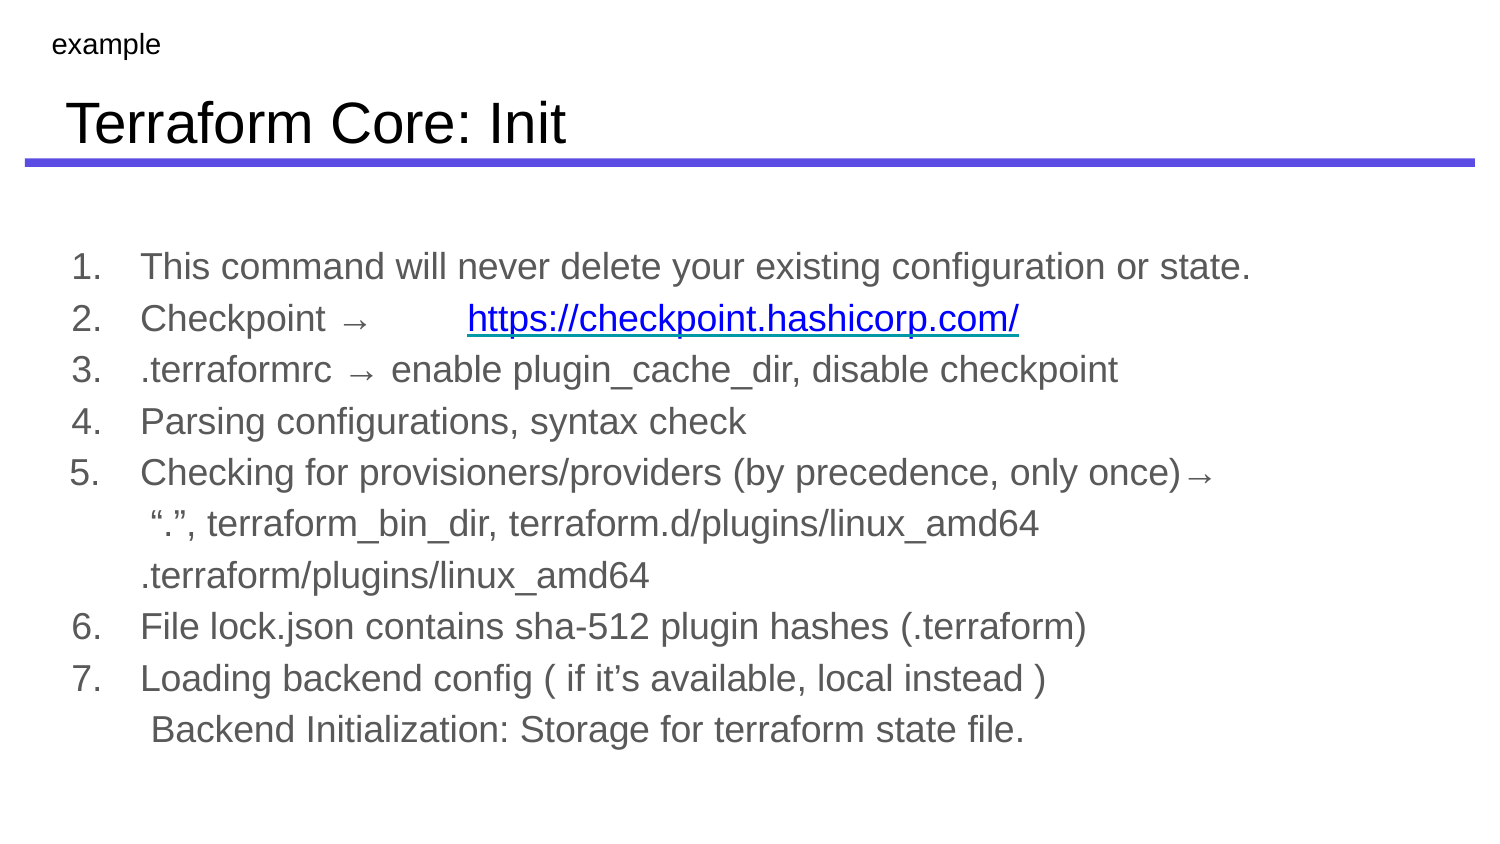

example
# Terraform Core: Init

This command will never delete your existing configuration or state.
Checkpoint →	https://checkpoint.hashicorp.com/
.terraformrc → enable plugin_cache_dir, disable checkpoint
Parsing configurations, syntax check
Checking for provisioners/providers (by precedence, only once)→  “.”, terraform_bin_dir, terraform.d/plugins/linux_amd64
.terraform/plugins/linux_amd64
File lock.json contains sha-512 plugin hashes (.terraform)
Loading backend config ( if it’s available, local instead )  Backend Initialization: Storage for terraform state file.